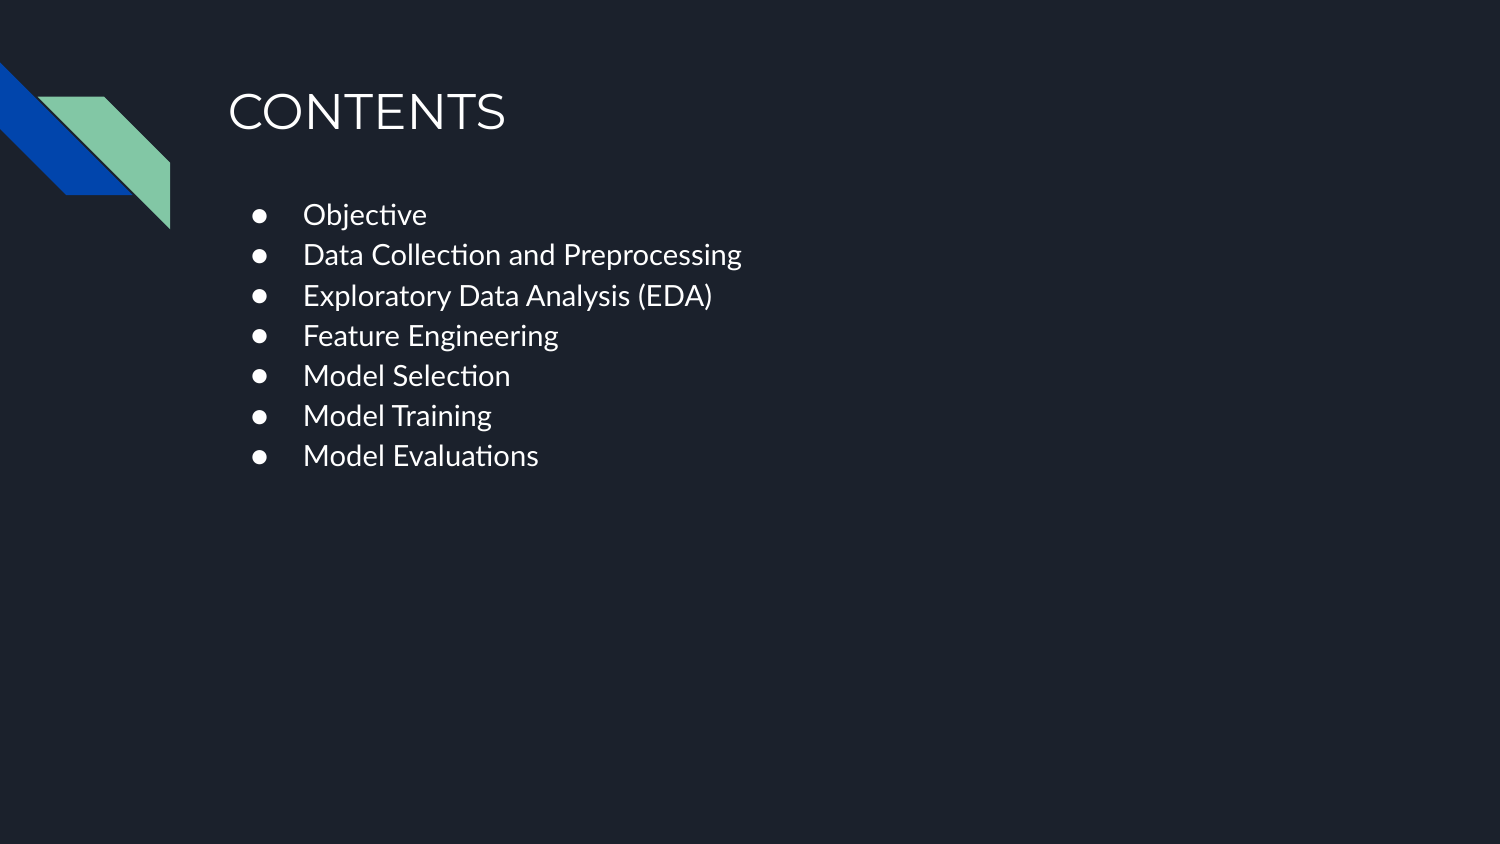

# CONTENTS
Objective
Data Collection and Preprocessing
Exploratory Data Analysis (EDA)
Feature Engineering
Model Selection
Model Training
Model Evaluations